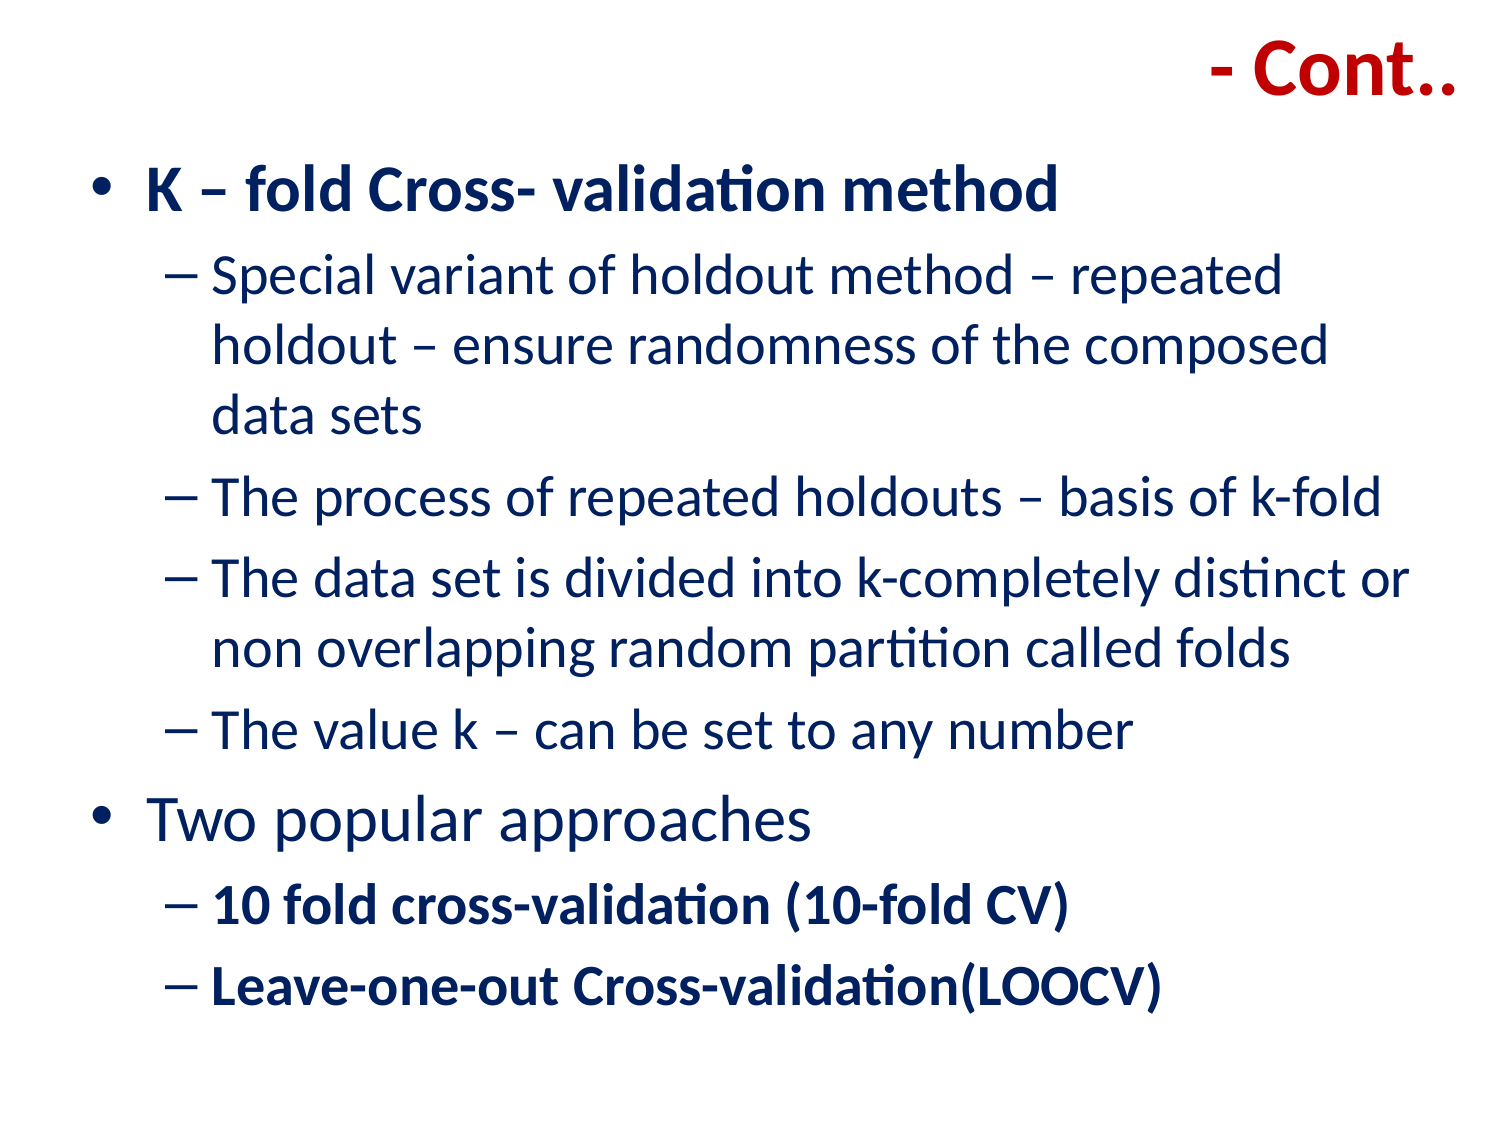

# - Cont..
K – fold Cross- validation method
Special variant of holdout method – repeated holdout – ensure randomness of the composed data sets
The process of repeated holdouts – basis of k-fold
The data set is divided into k-completely distinct or non overlapping random partition called folds
The value k – can be set to any number
Two popular approaches
10 fold cross-validation (10-fold CV)
Leave-one-out Cross-validation(LOOCV)